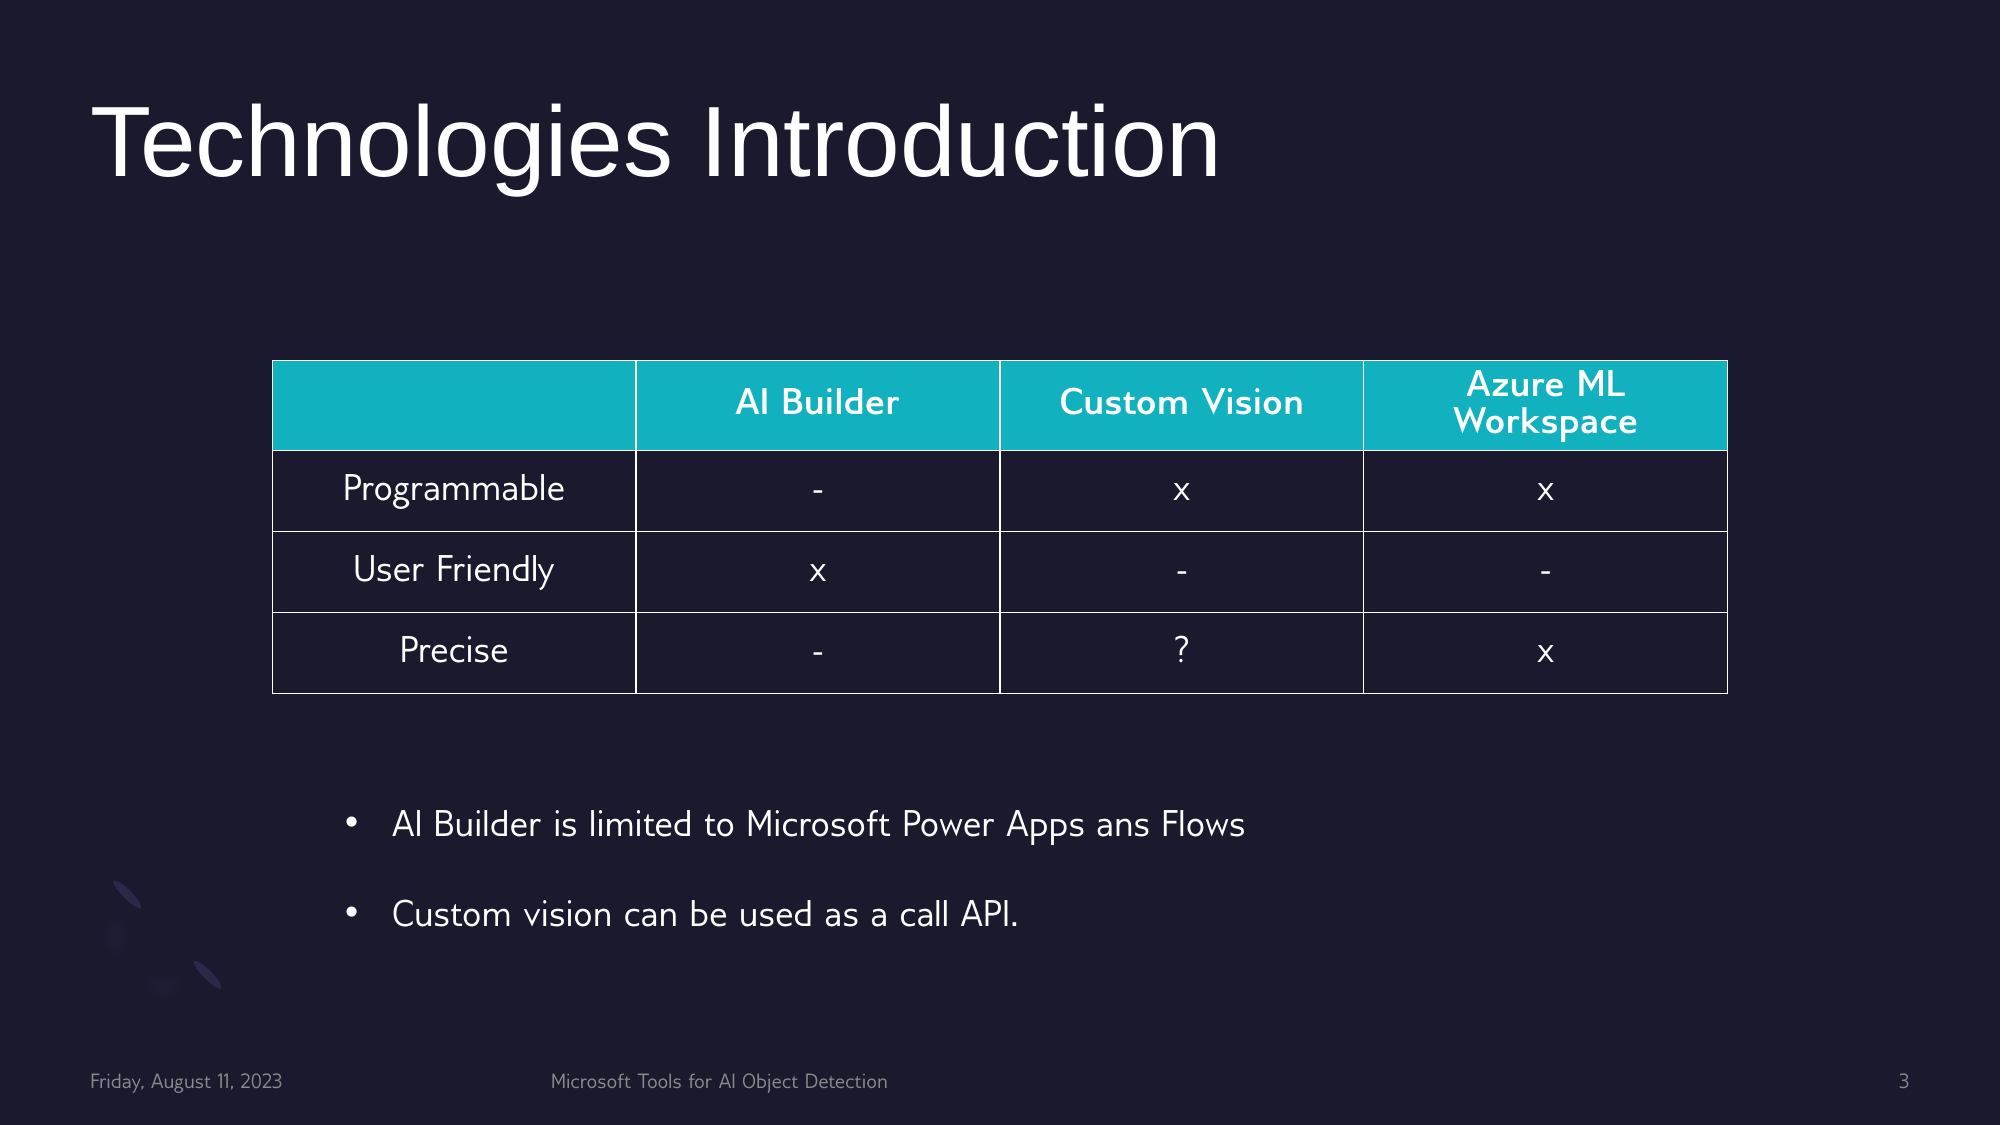

# Technologies Introduction
|  | AI Builder | Custom Vision | Azure ML Workspace |
| --- | --- | --- | --- |
| Programmable | - | x | x |
| User Friendly | x | - | - |
| Precise | - | ? | x |
AI Builder is limited to Microsoft Power Apps ans Flows

Custom vision can be used as a call API.
Friday, August 11, 2023
Microsoft Tools for AI Object Detection
3